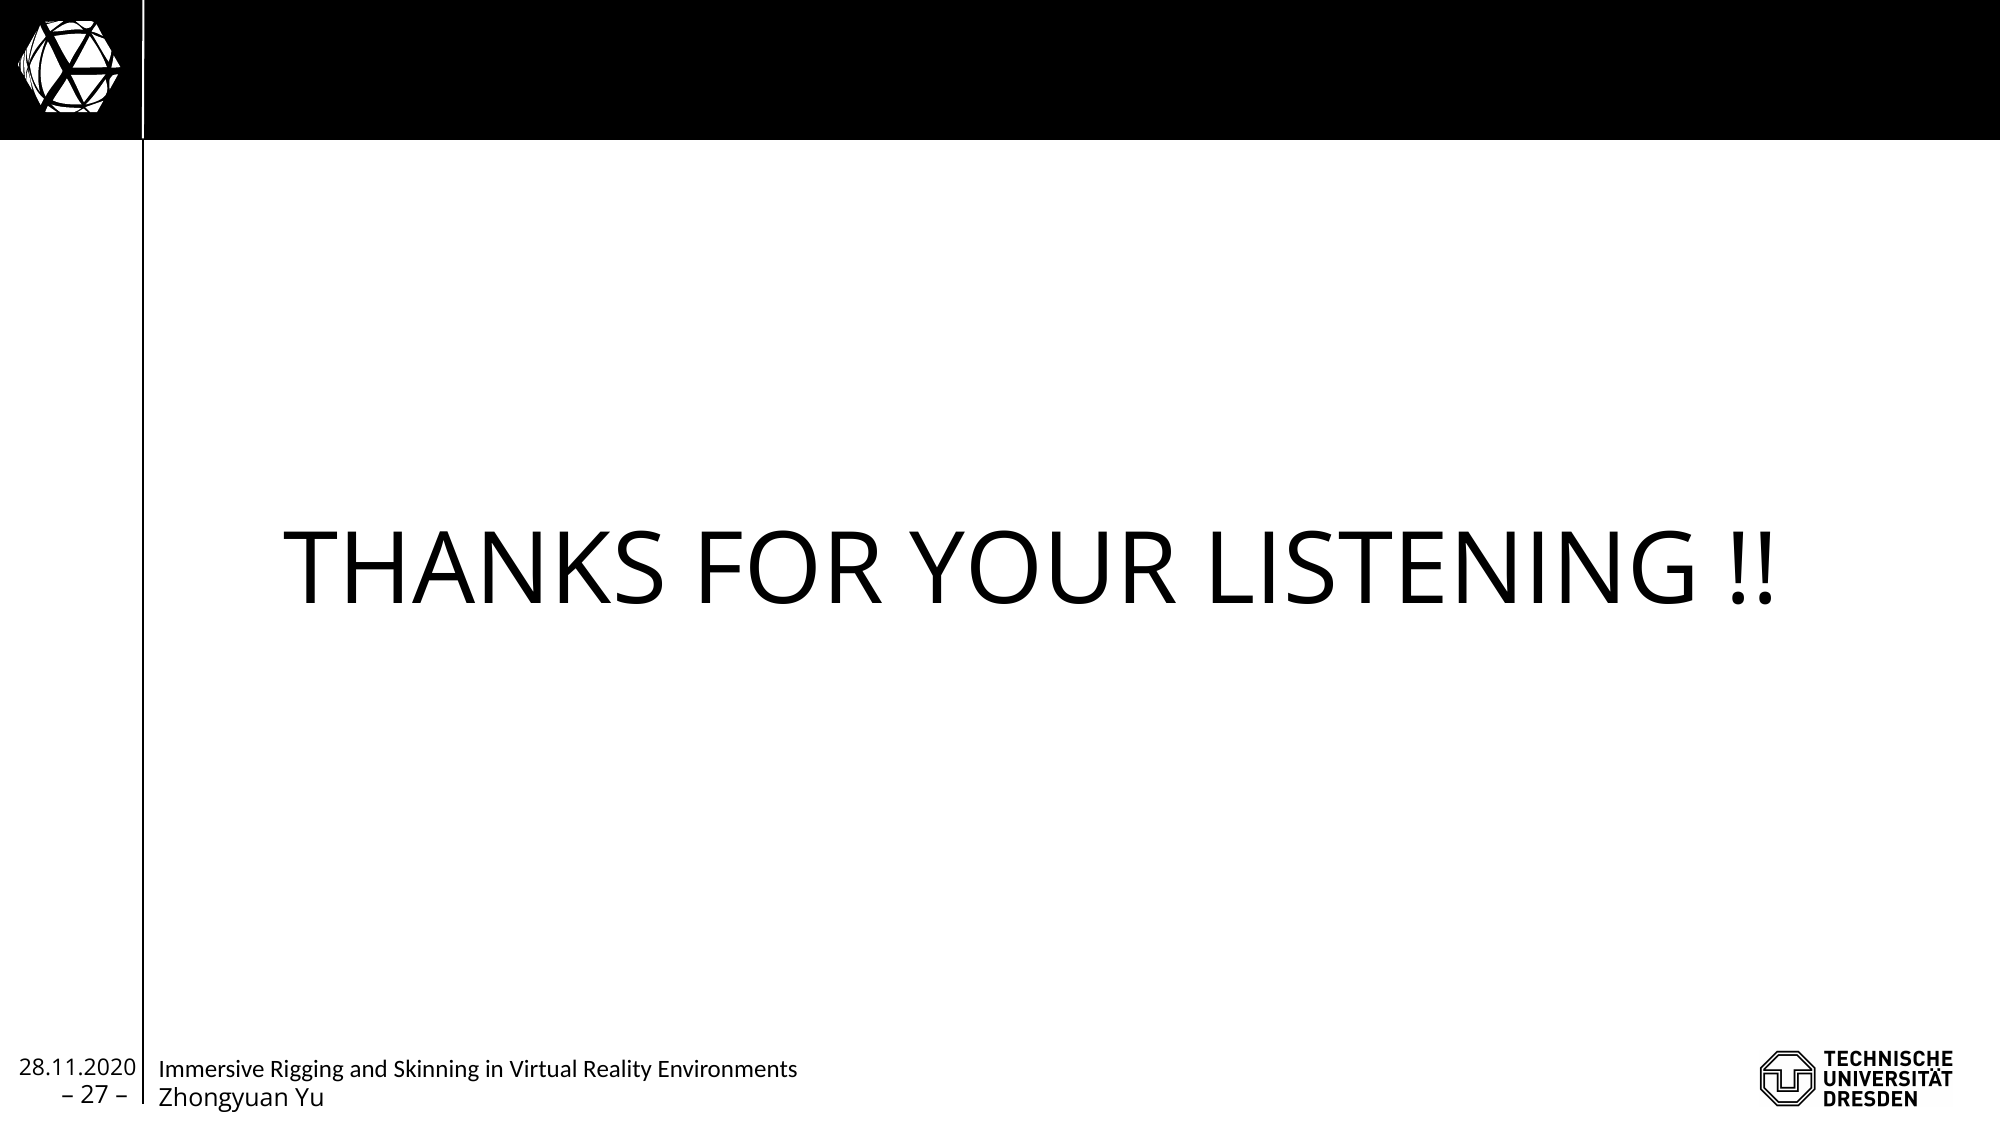

#

THANKS FOR YOUR LISTENING !!
28.11.2020
– 27 –